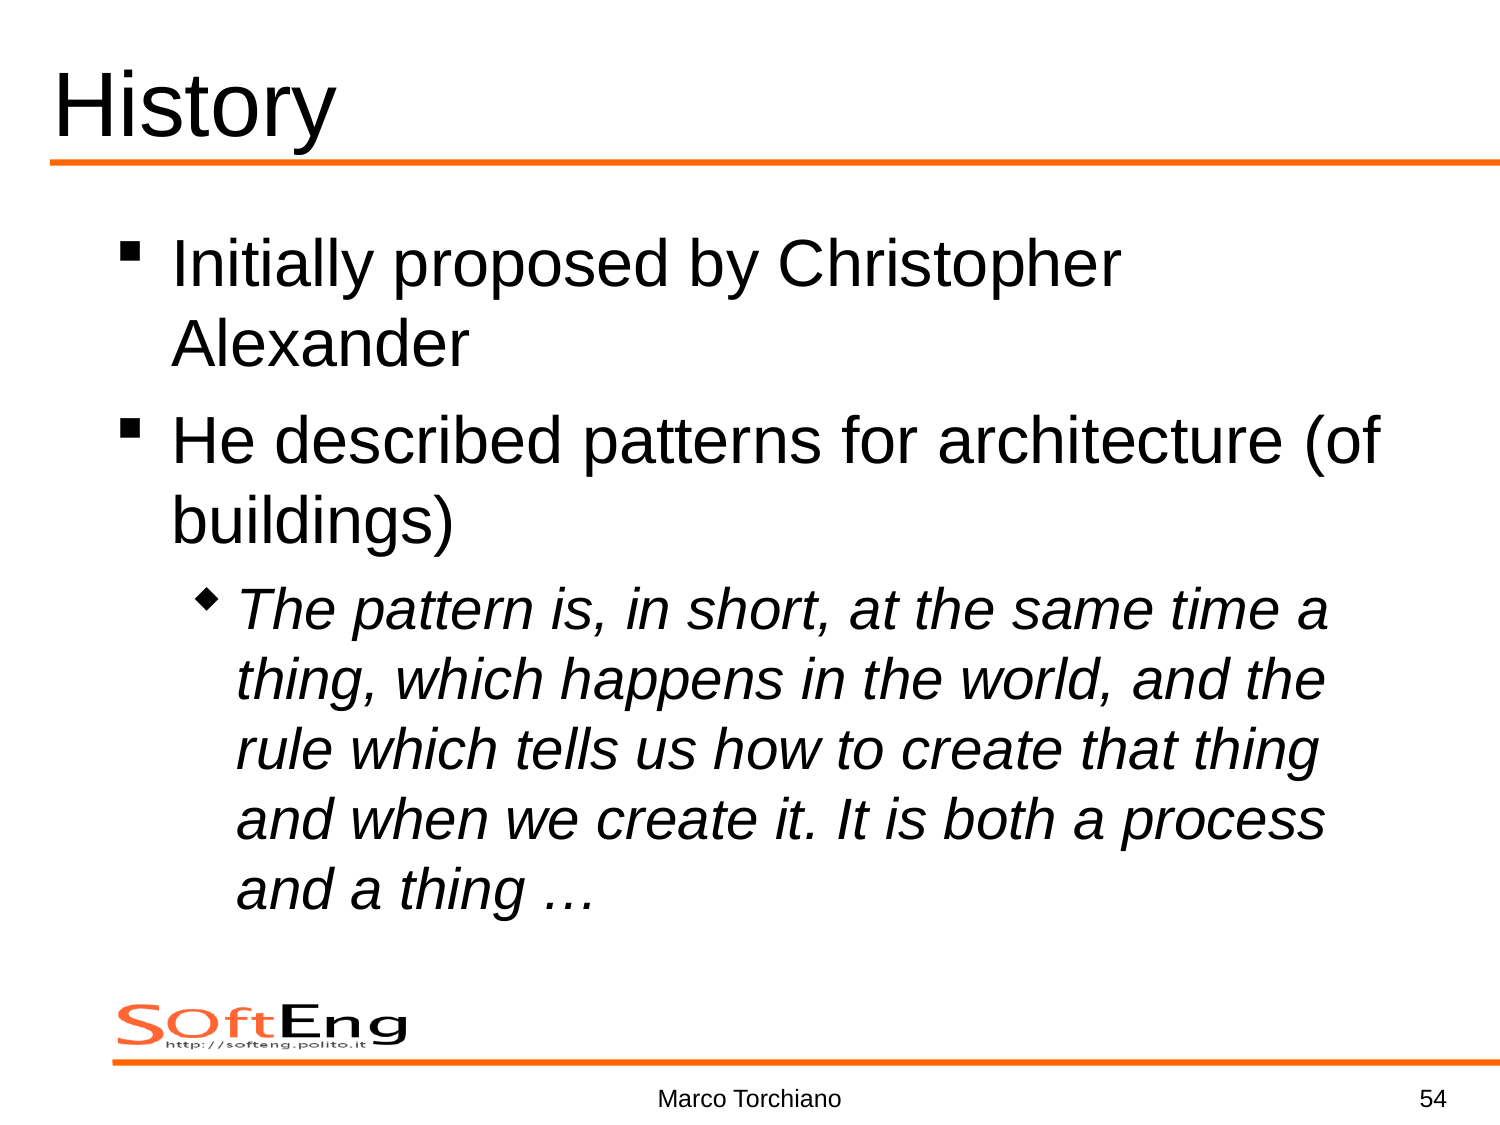

History
Initially proposed by Christopher Alexander
He described patterns for architecture (of buildings)
The pattern is, in short, at the same time a thing, which happens in the world, and the rule which tells us how to create that thing and when we create it. It is both a process and a thing …
Marco Torchiano
54